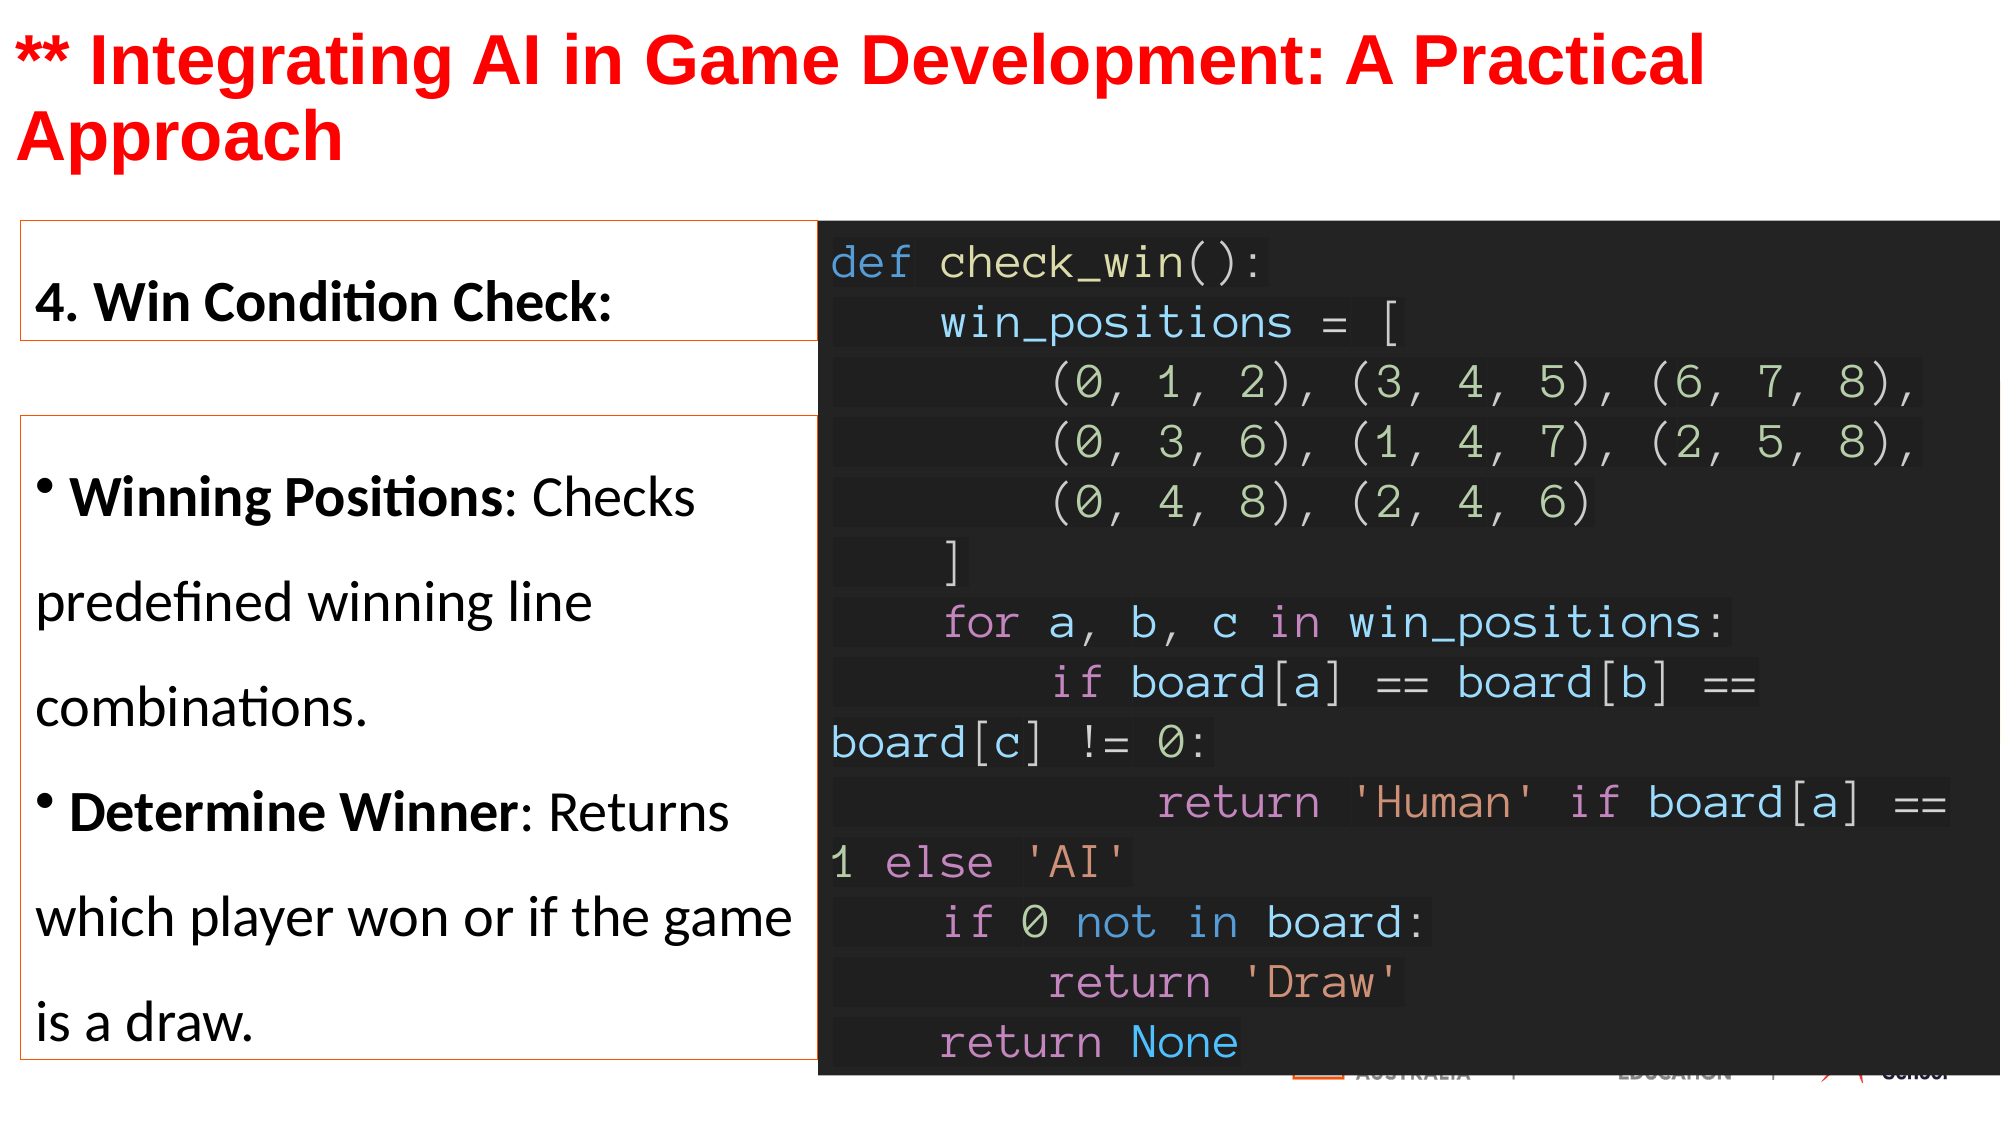

# ** Integrating AI in Game Development: A Practical Approach
4. Win Condition Check:
def check_win():
    win_positions = [
        (0, 1, 2), (3, 4, 5), (6, 7, 8),
        (0, 3, 6), (1, 4, 7), (2, 5, 8),
        (0, 4, 8), (2, 4, 6)
    ]
    for a, b, c in win_positions:
        if board[a] == board[b] == board[c] != 0:
            return 'Human' if board[a] == 1 else 'AI'
    if 0 not in board:
        return 'Draw'
    return None
 Winning Positions: Checks predefined winning line combinations.
 Determine Winner: Returns which player won or if the game is a draw.